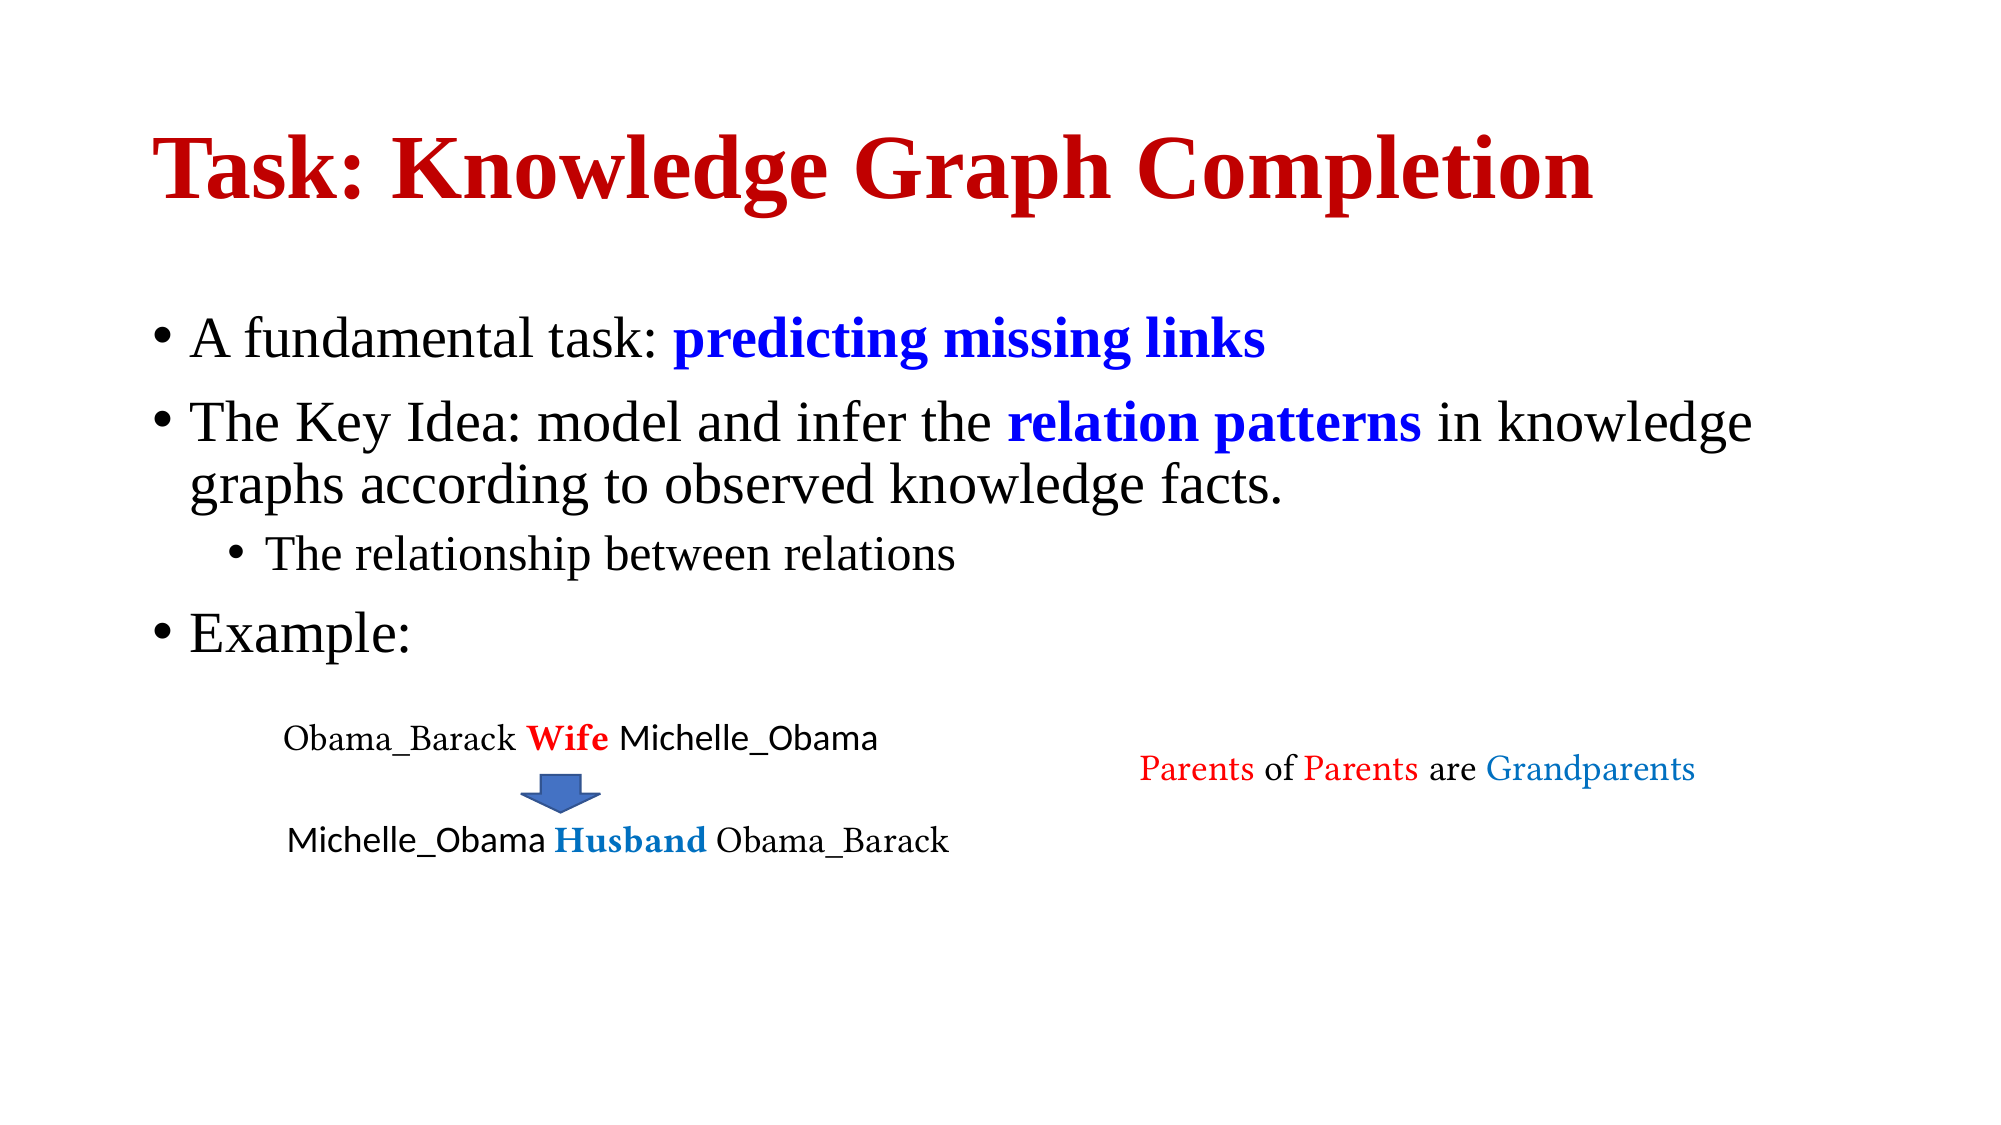

# Task: Knowledge Graph Completion
A fundamental task: predicting missing links
The Key Idea: model and infer the relation patterns in knowledge graphs according to observed knowledge facts.
The relationship between relations
Example:

Obama_Barack Wife Michelle_Obama
Parents of Parents are Grandparents

Michelle_Obama Husband Obama_Barack